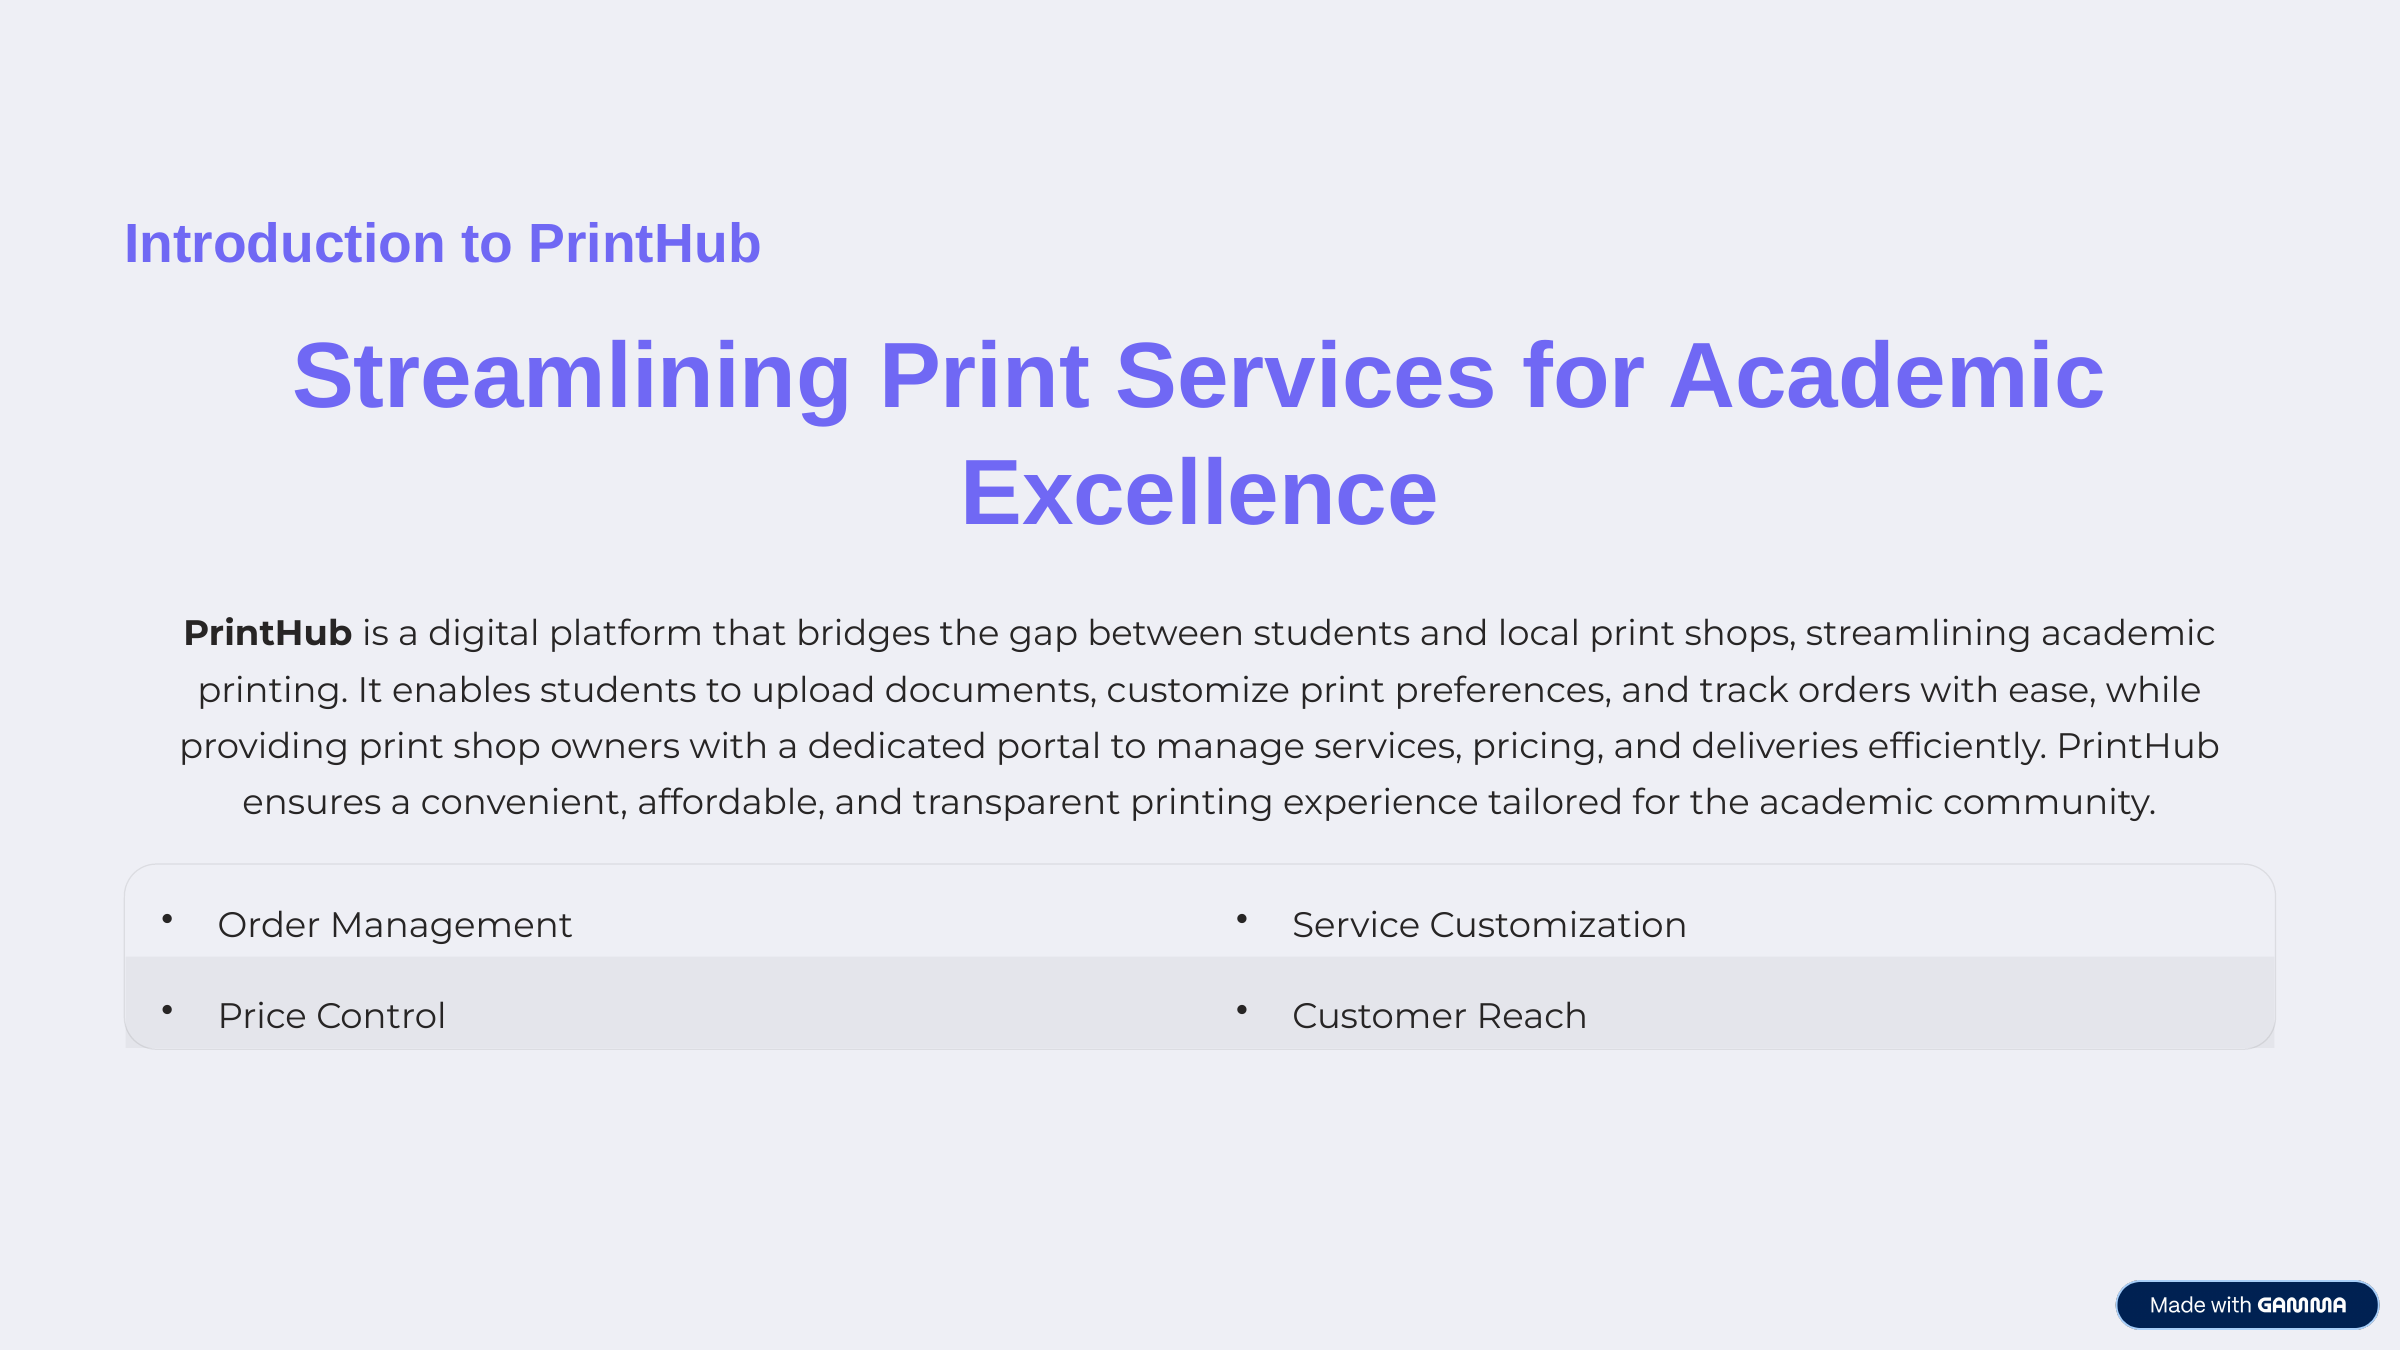

Introduction to PrintHub
Streamlining Print Services for Academic Excellence
PrintHub is a digital platform that bridges the gap between students and local print shops, streamlining academic printing. It enables students to upload documents, customize print preferences, and track orders with ease, while providing print shop owners with a dedicated portal to manage services, pricing, and deliveries efficiently. PrintHub ensures a convenient, affordable, and transparent printing experience tailored for the academic community.

Order Management
Service Customization

Price Control
Customer Reach